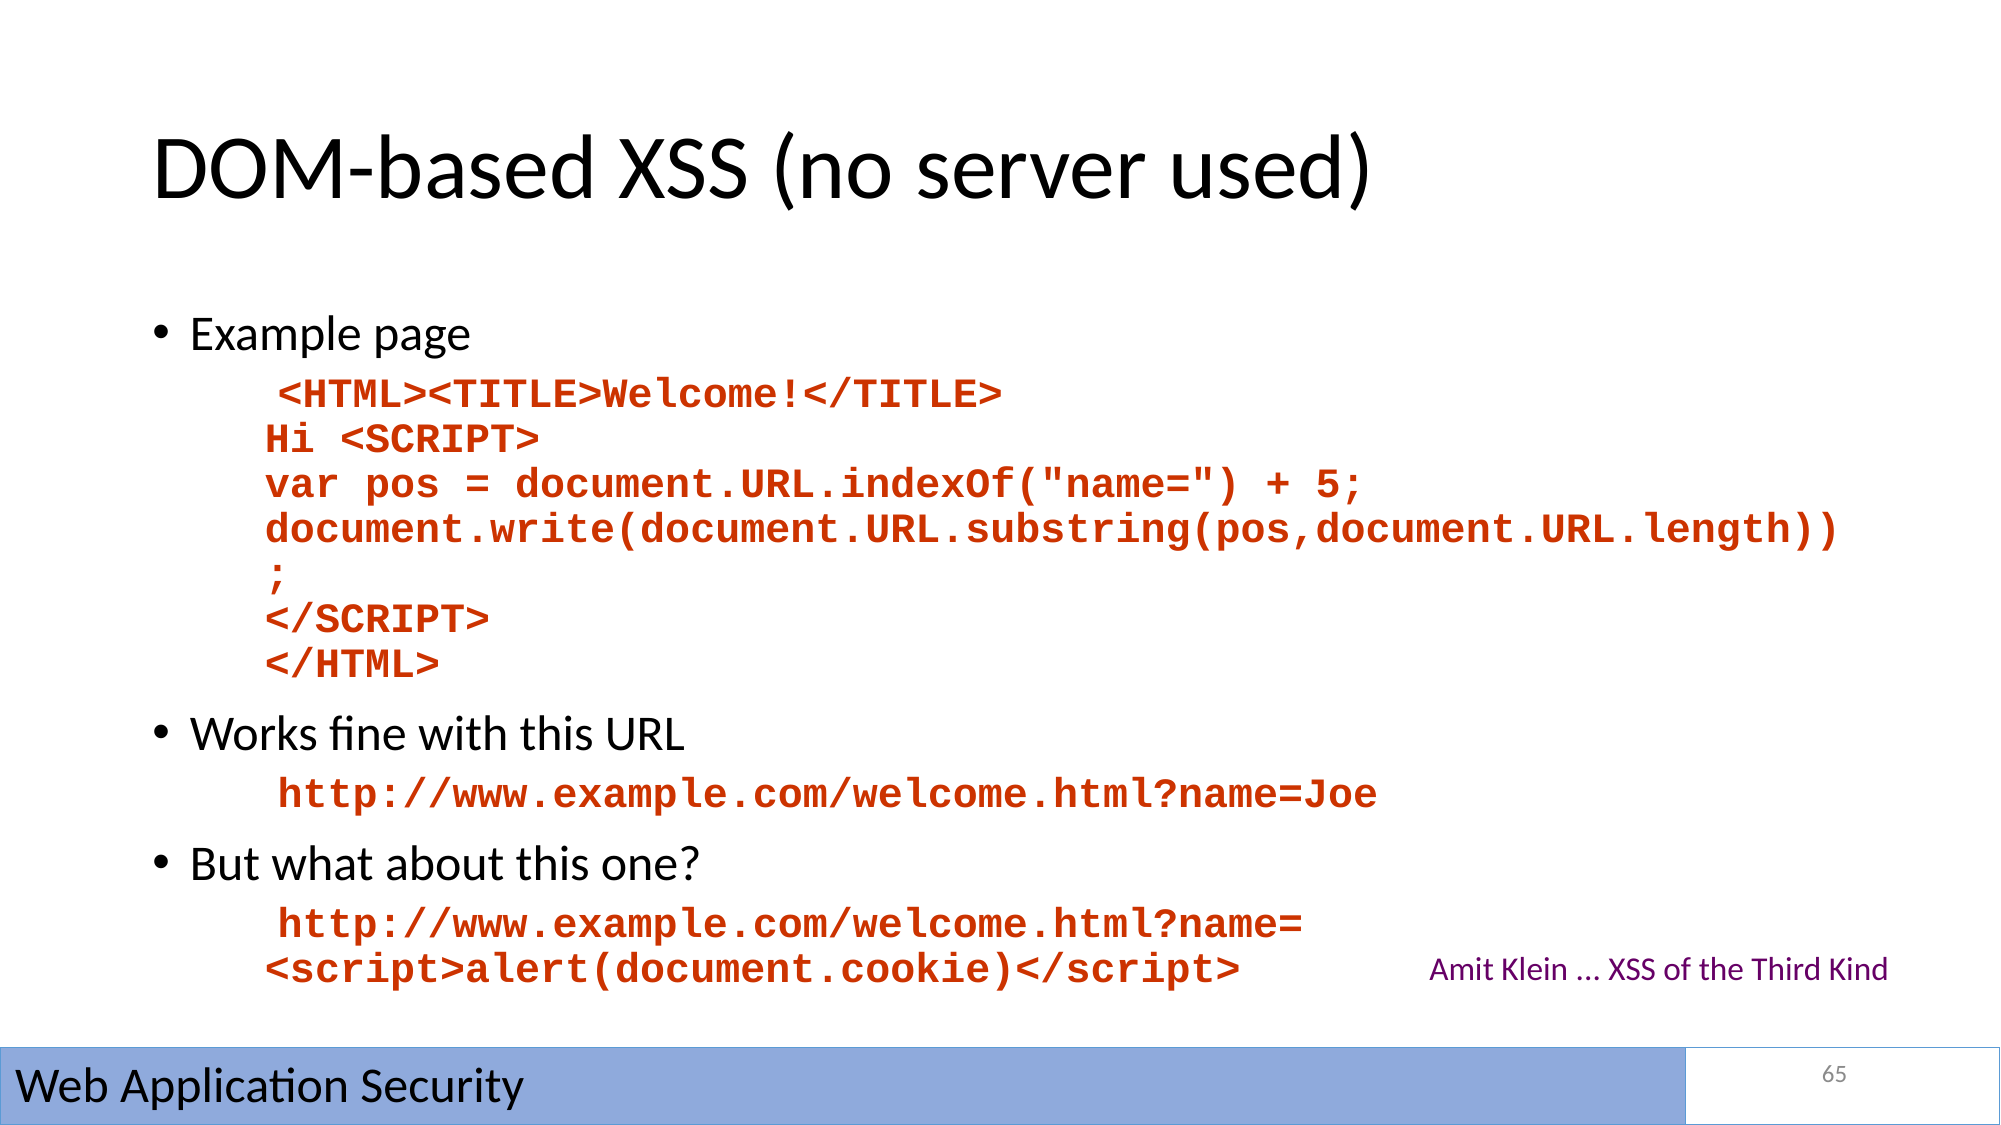

# DOM-based XSS (no server used)
Example page
  <HTML><TITLE>Welcome!</TITLE>
Hi <SCRIPT>
var pos = document.URL.indexOf("name=") + 5; document.write(document.URL.substring(pos,document.URL.length));
</SCRIPT>
</HTML>
Works fine with this URL
  http://www.example.com/welcome.html?name=Joe
But what about this one?
  http://www.example.com/welcome.html?name=
<script>alert(document.cookie)</script>

Amit Klein ... XSS of the Third Kind
65
Web Application Security